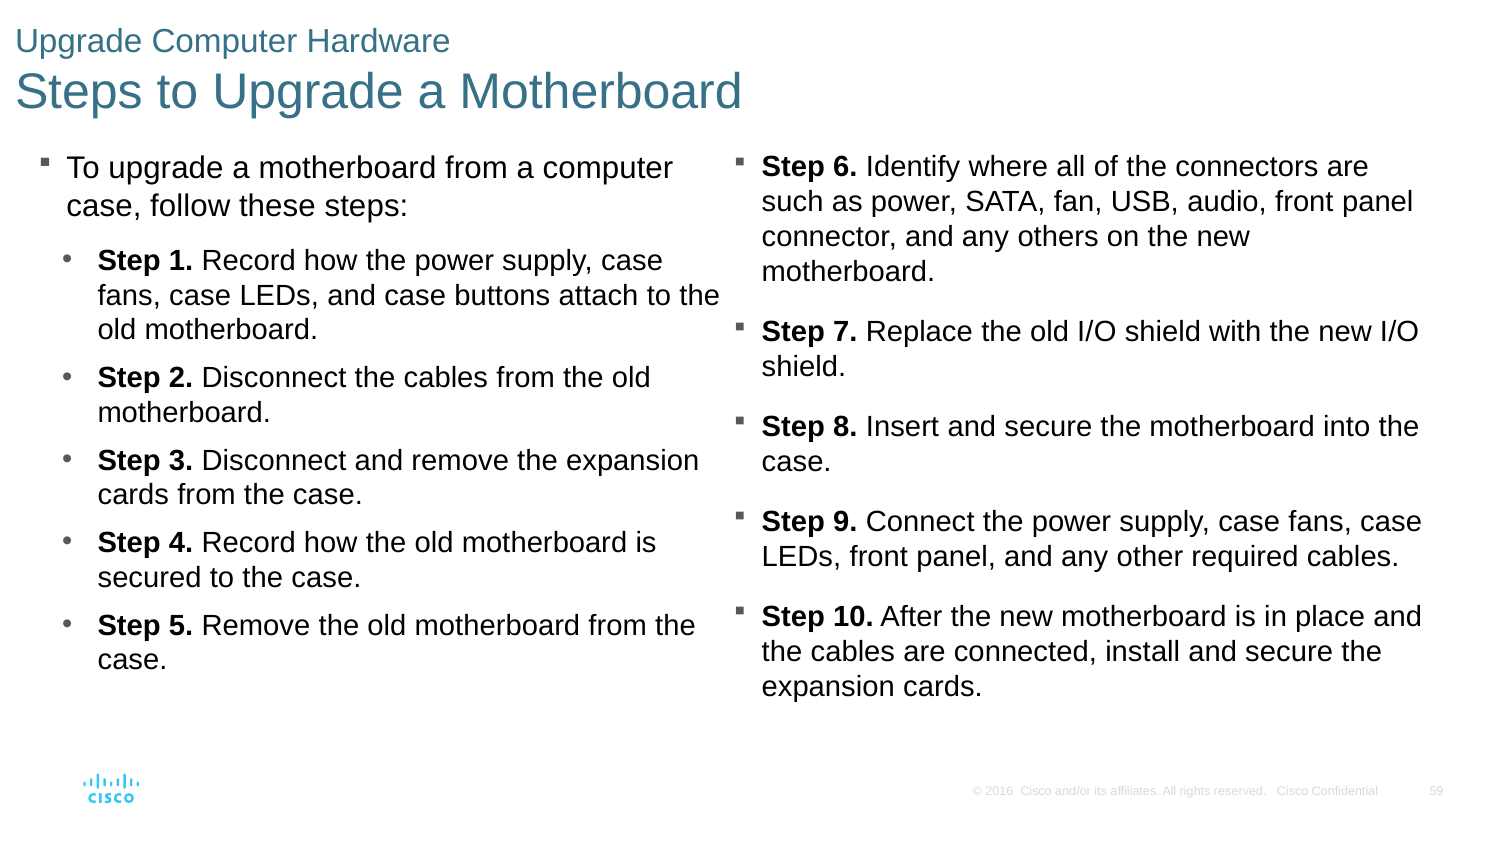

# Upgrade Computer Hardware Steps to Upgrade a Motherboard
To upgrade a motherboard from a computer case, follow these steps:
Step 1. Record how the power supply, case fans, case LEDs, and case buttons attach to the old motherboard.
Step 2. Disconnect the cables from the old motherboard.
Step 3. Disconnect and remove the expansion cards from the case.
Step 4. Record how the old motherboard is secured to the case.
Step 5. Remove the old motherboard from the case.

Step 6. Identify where all of the connectors are such as power, SATA, fan, USB, audio, front panel connector, and any others on the new motherboard.
Step 7. Replace the old I/O shield with the new I/O shield.
Step 8. Insert and secure the motherboard into the case.
Step 9. Connect the power supply, case fans, case LEDs, front panel, and any other required cables.
Step 10. After the new motherboard is in place and the cables are connected, install and secure the expansion cards.